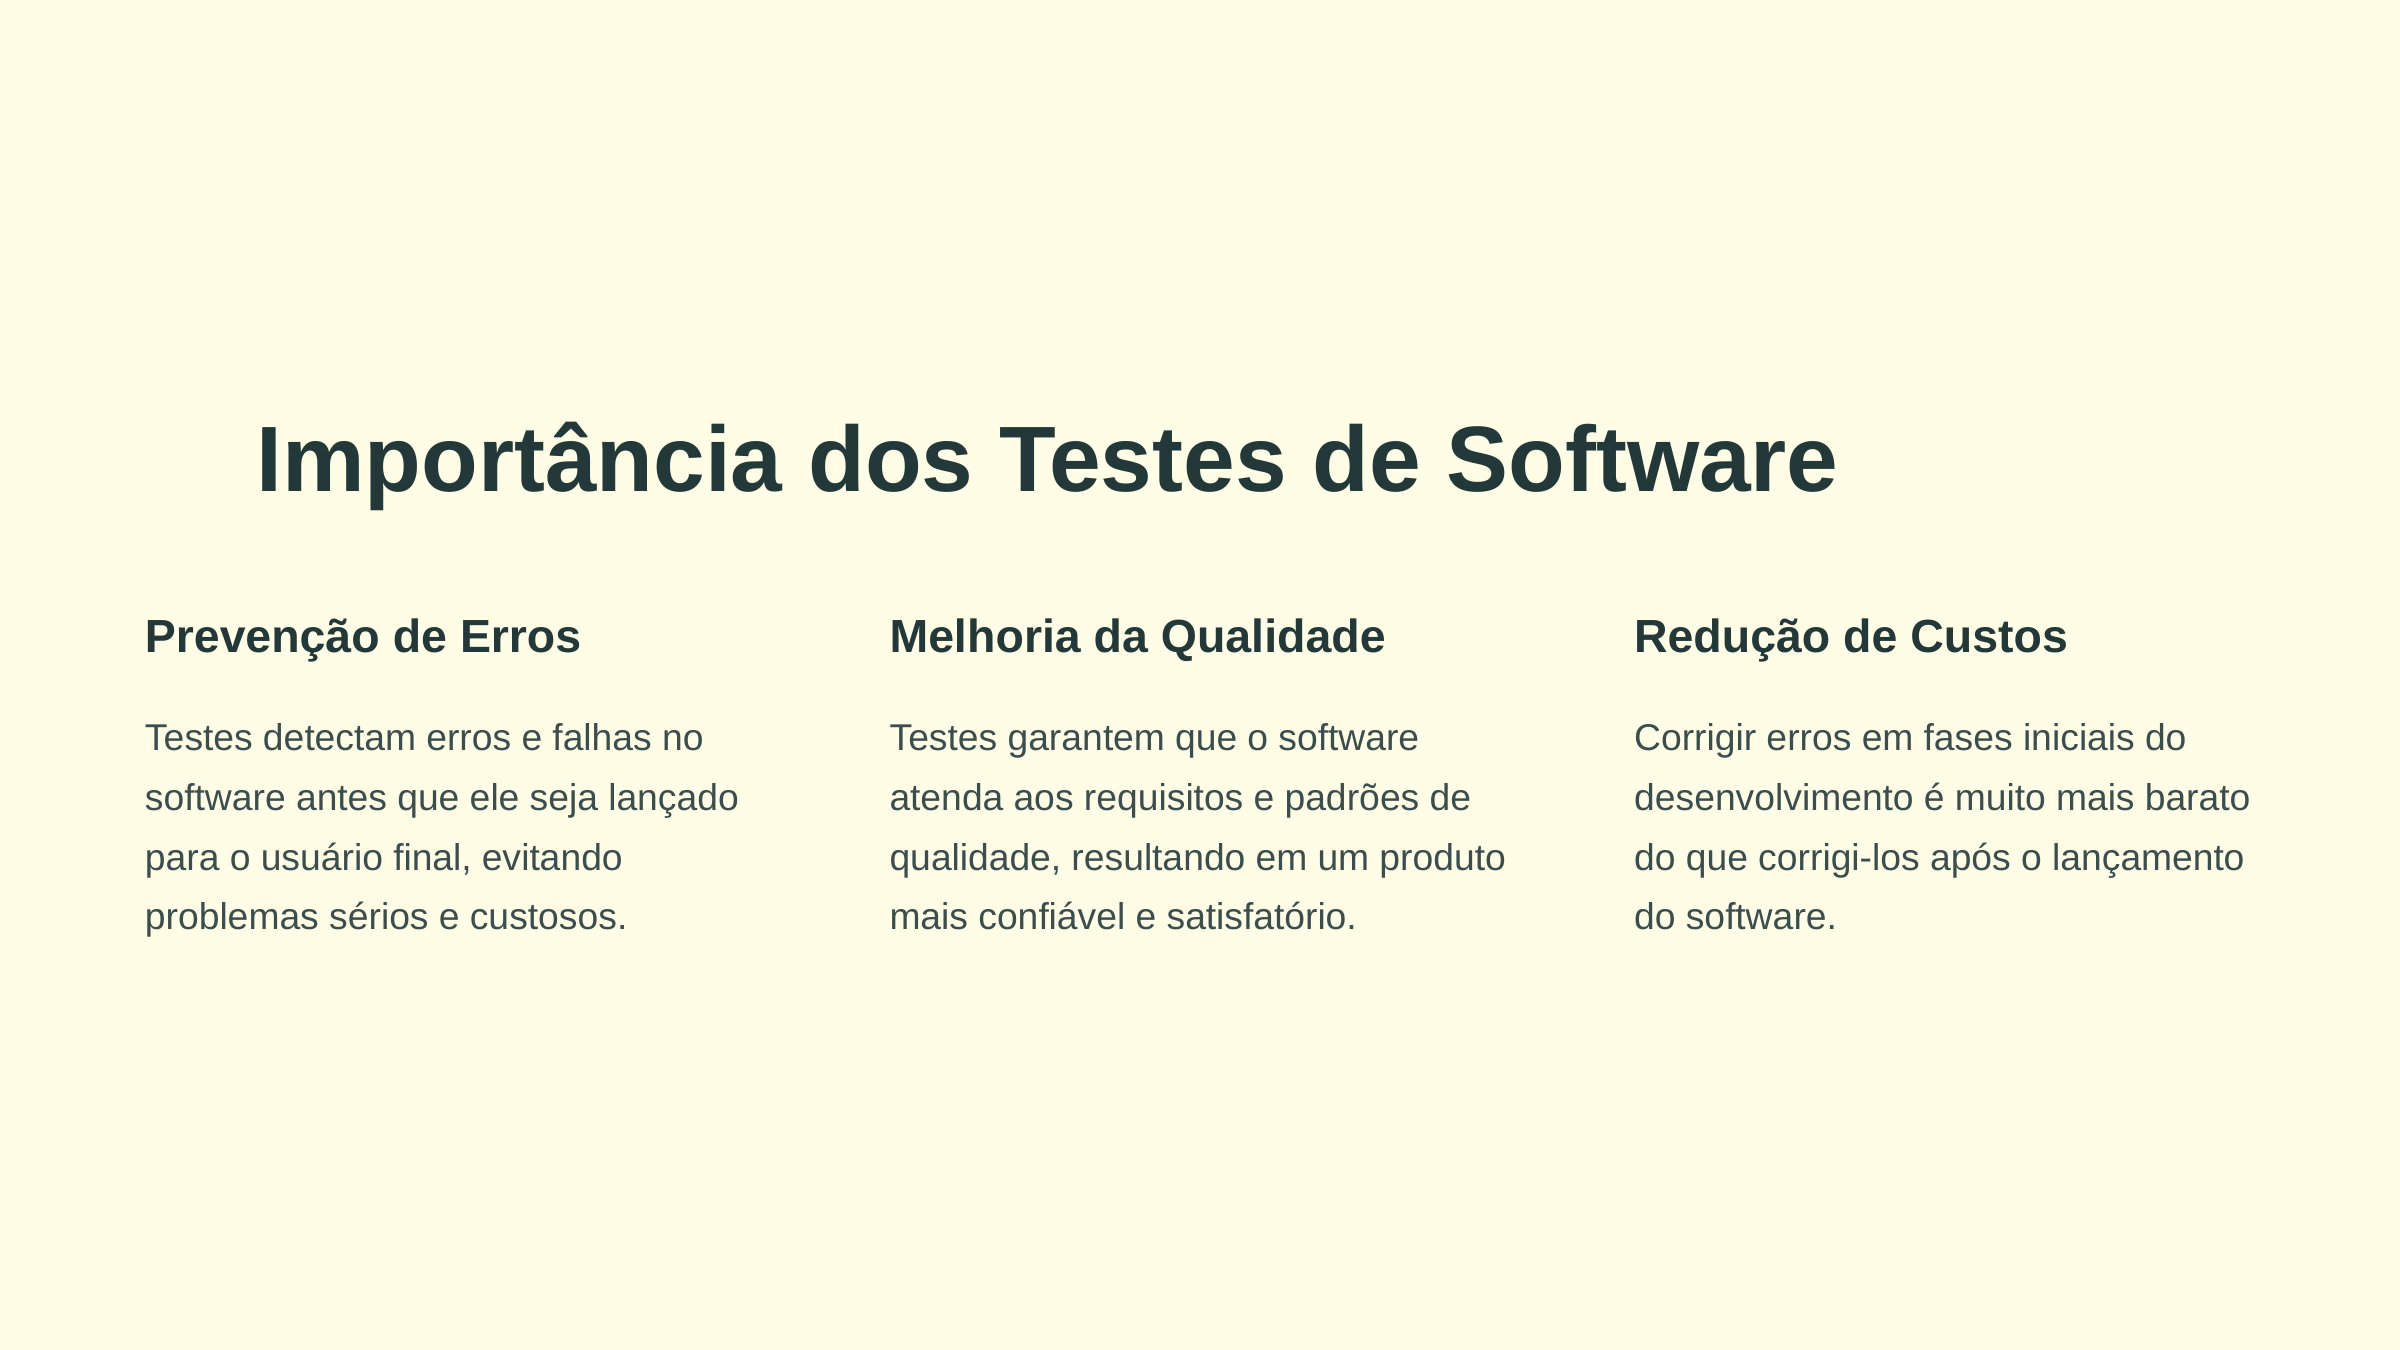

Importância dos Testes de Software
Prevenção de Erros
Melhoria da Qualidade
Redução de Custos
Testes detectam erros e falhas no software antes que ele seja lançado para o usuário final, evitando problemas sérios e custosos.
Testes garantem que o software atenda aos requisitos e padrões de qualidade, resultando em um produto mais confiável e satisfatório.
Corrigir erros em fases iniciais do desenvolvimento é muito mais barato do que corrigi-los após o lançamento do software.